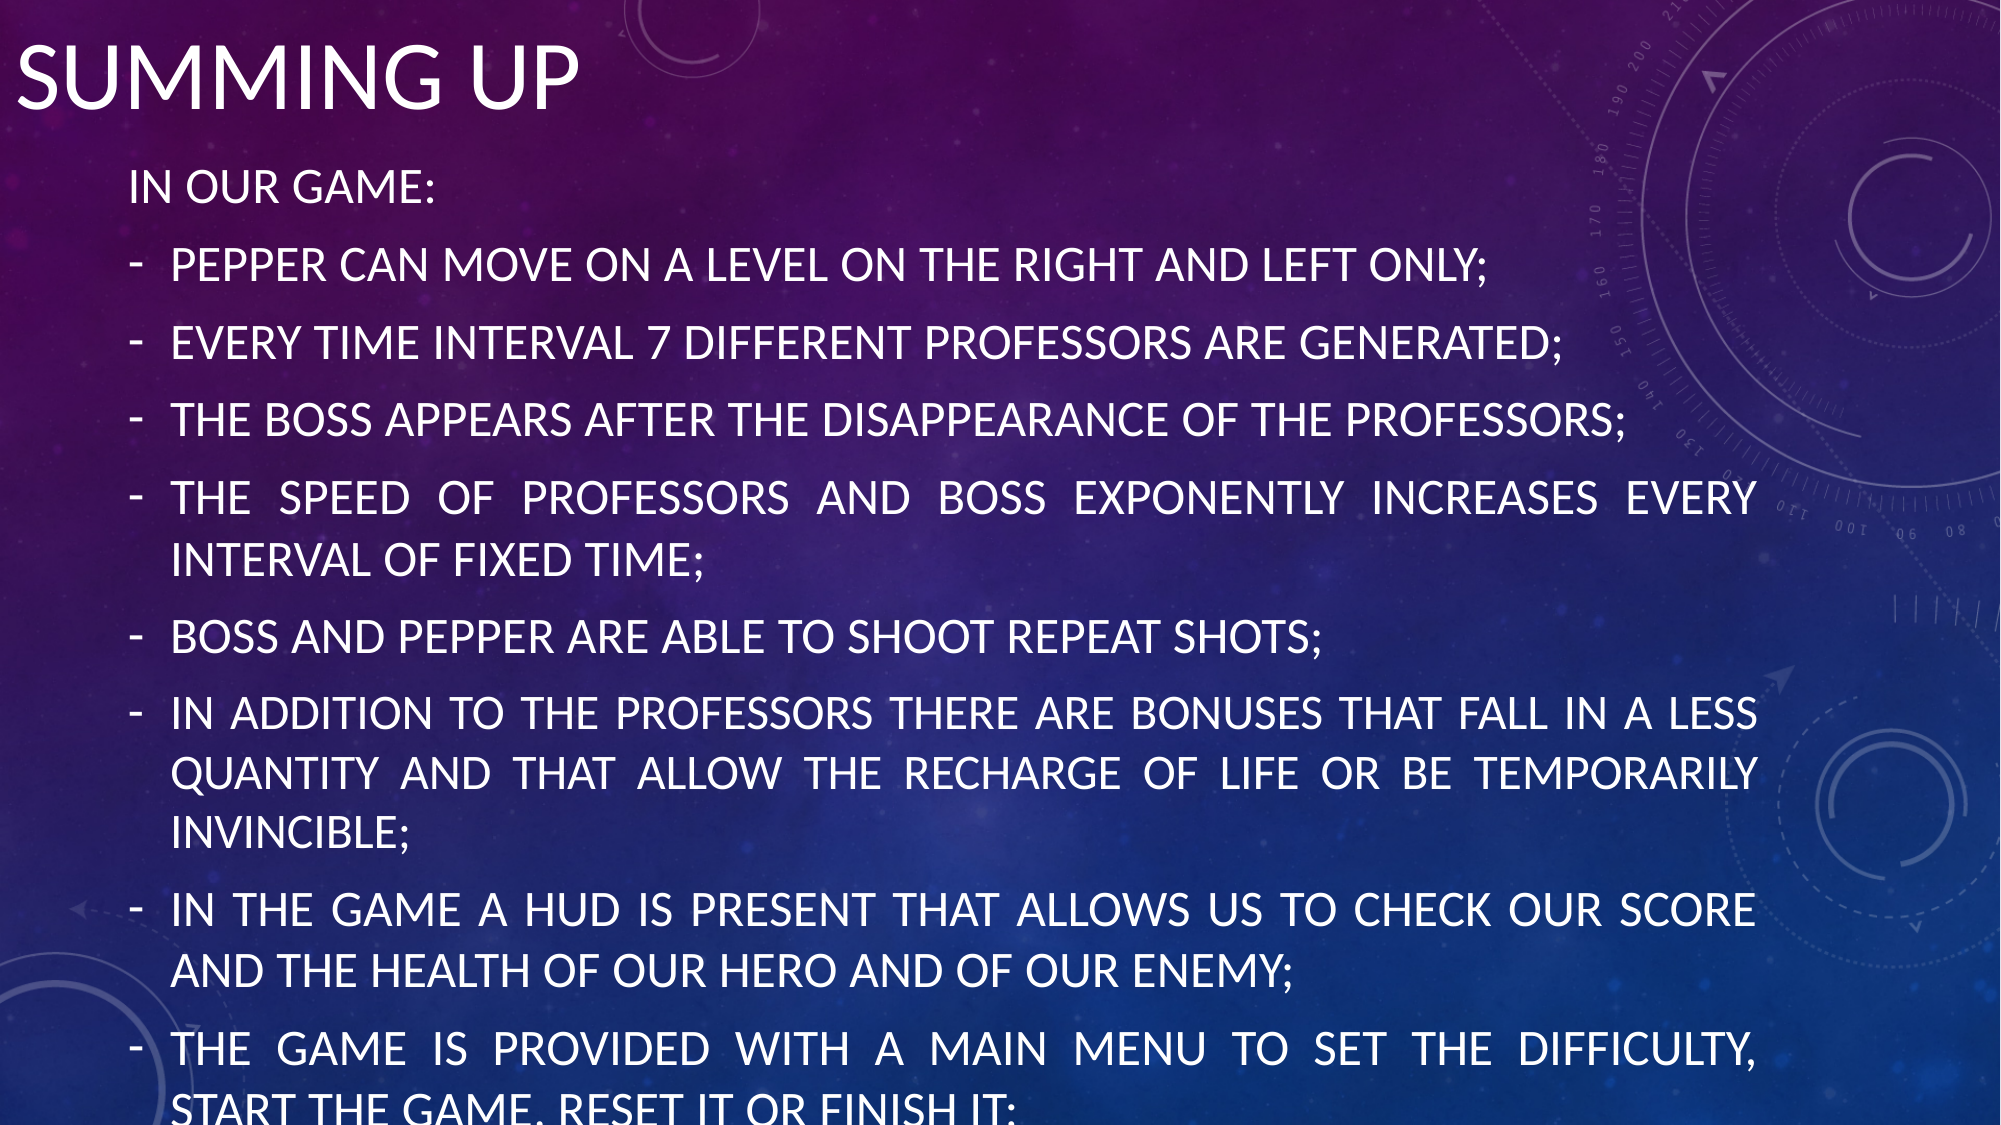

# summing up
IN OUR GAME:
PEPPER CAN MOVE ON A LEVEL ON THE RIGHT AND LEFT ONLY;
EVERY TIME INTERVAL 7 DIFFERENT PROFESSORS ARE GENERATED;
THE BOSS APPEARS AFTER THE DISAPPEARANCE OF THE PROFESSORS;
THE SPEED OF PROFESSORS AND BOSS EXPONENTLY INCREASES EVERY INTERVAL OF FIXED TIME;
BOSS AND PEPPER ARE ABLE TO SHOOT REPEAT SHOTS;
IN ADDITION TO THE PROFESSORS THERE ARE BONUSES THAT FALL IN A LESS QUANTITY AND THAT ALLOW THE RECHARGE OF LIFE OR BE TEMPORARILY INVINCIBLE;
IN THE GAME A HUD IS PRESENT THAT ALLOWS US TO CHECK OUR SCORE AND THE HEALTH OF OUR HERO AND OF OUR ENEMY;
THE GAME IS PROVIDED WITH A MAIN MENU TO SET THE DIFFICULTY, START THE GAME, RESET IT OR FINISH IT;